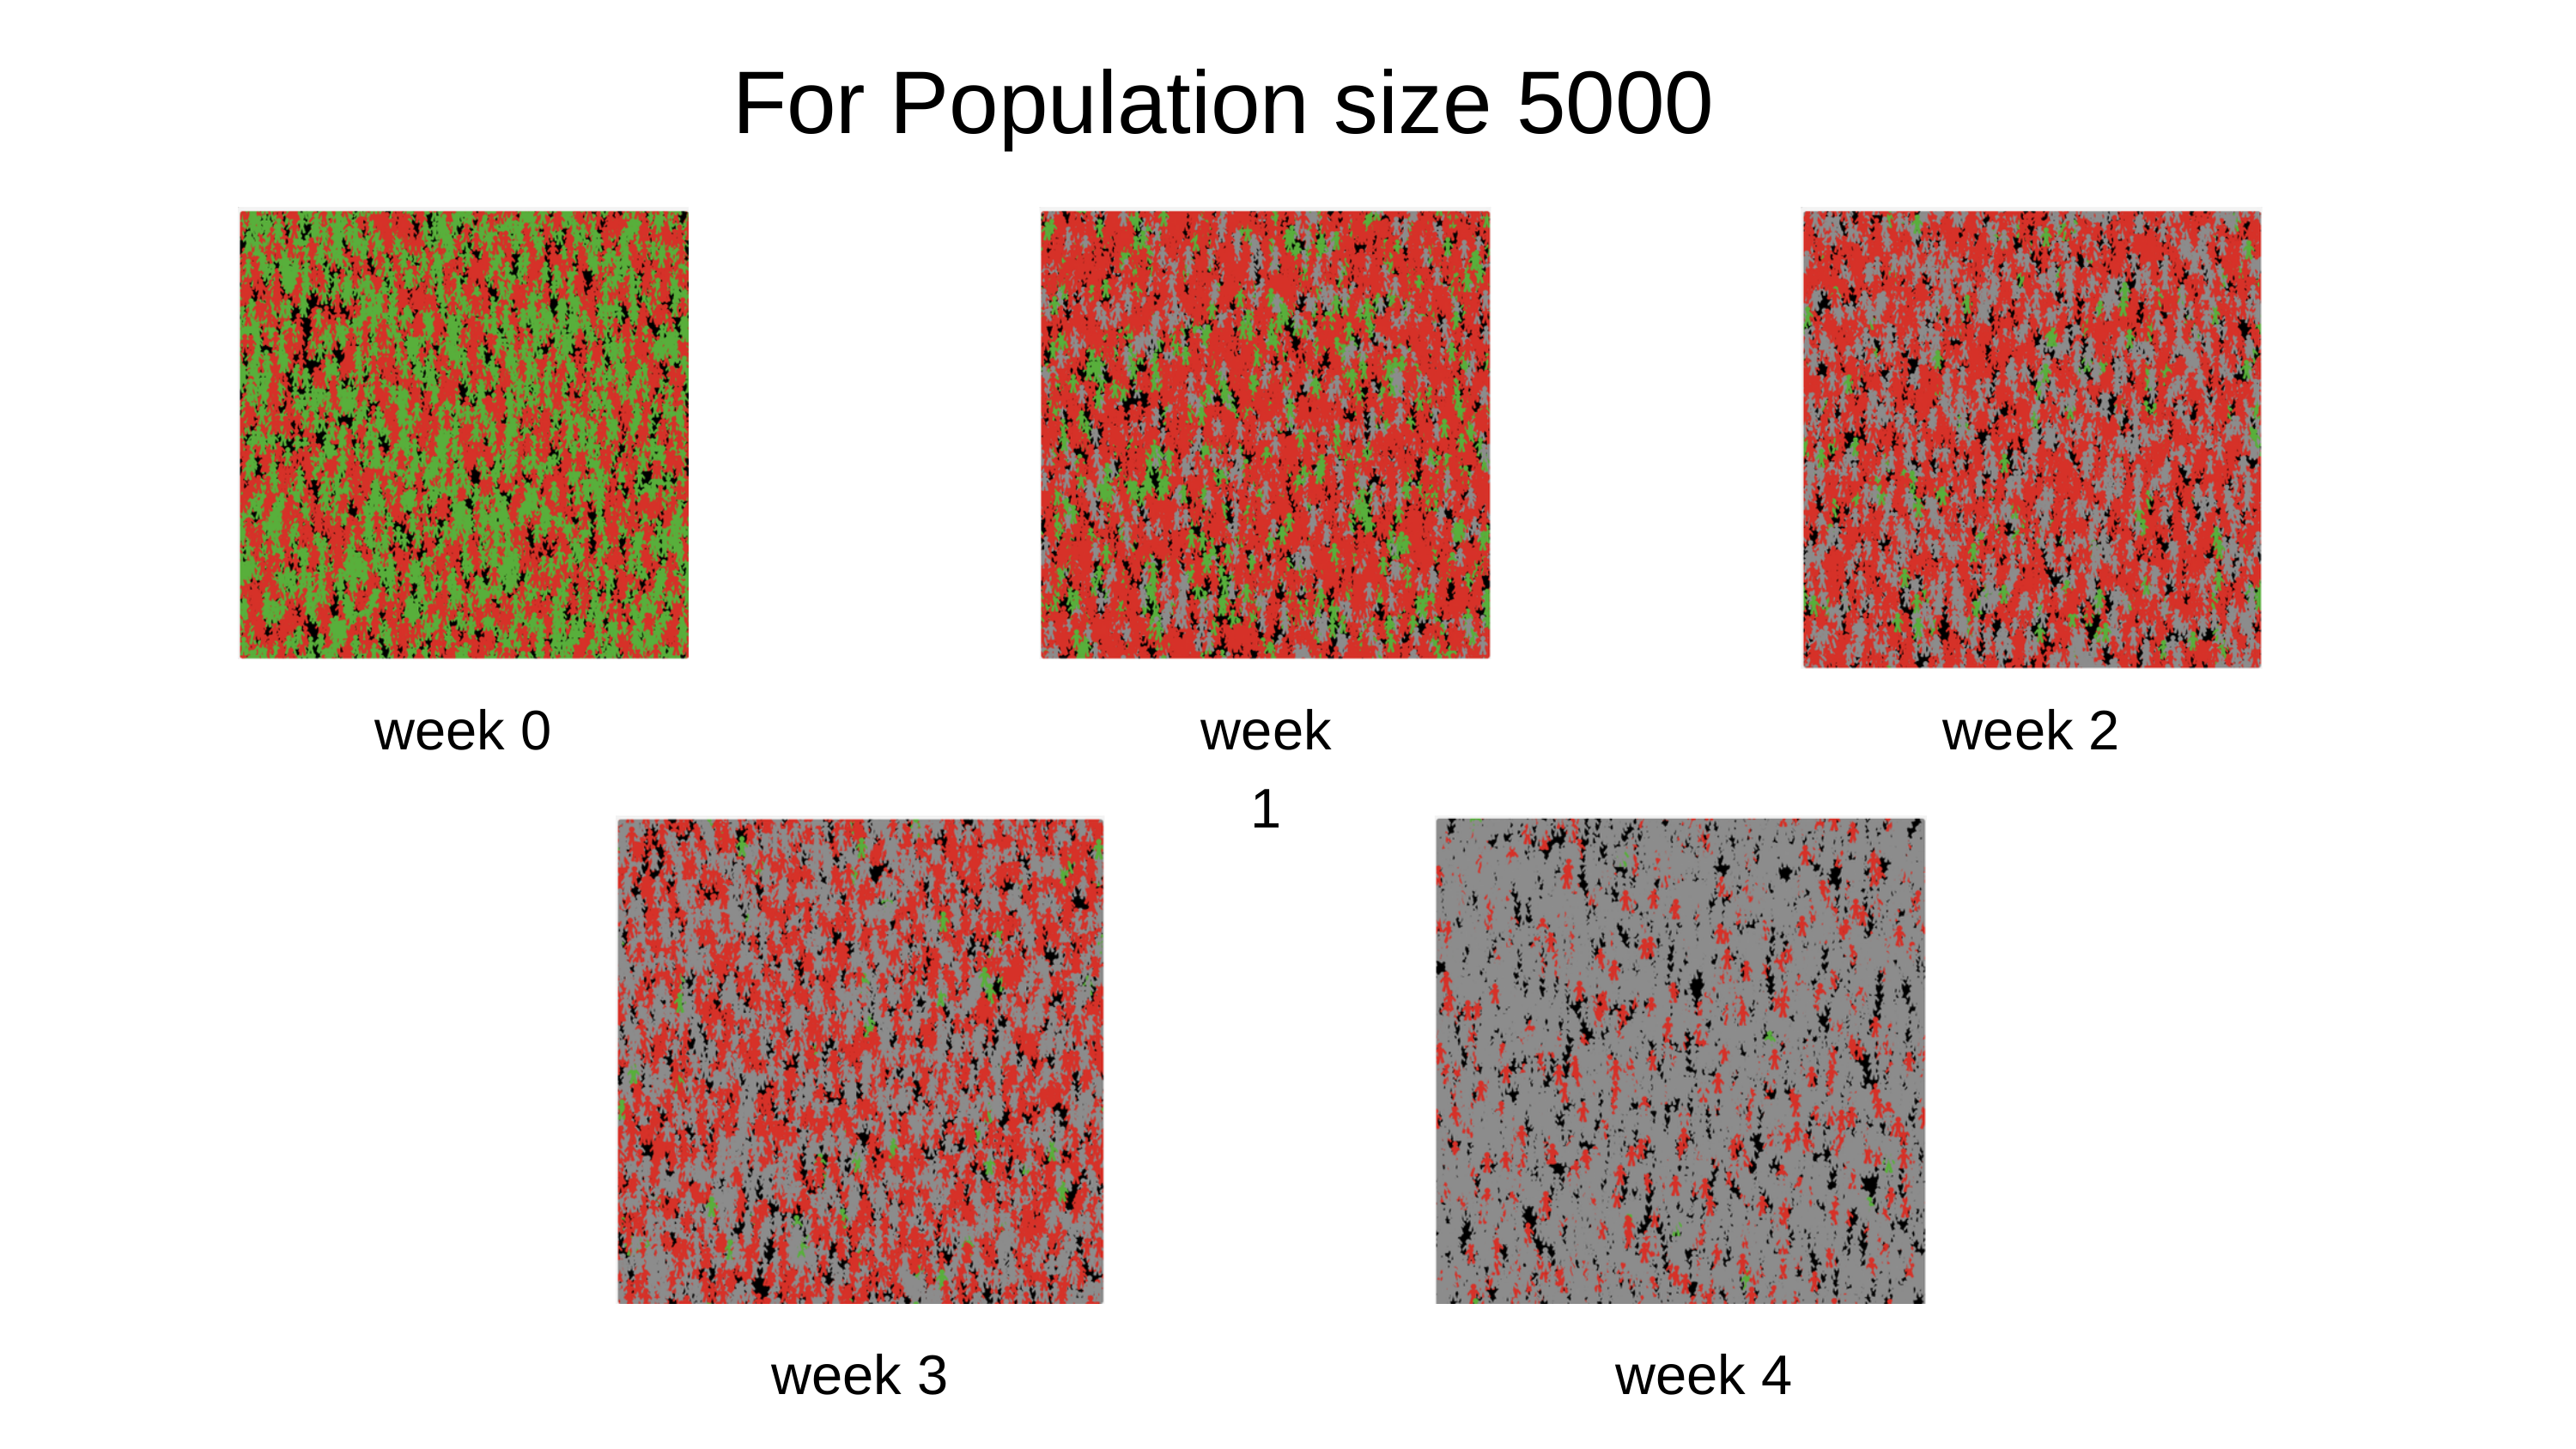

For Population size 5000

week 0
week 1
week 2

week 3
week 4